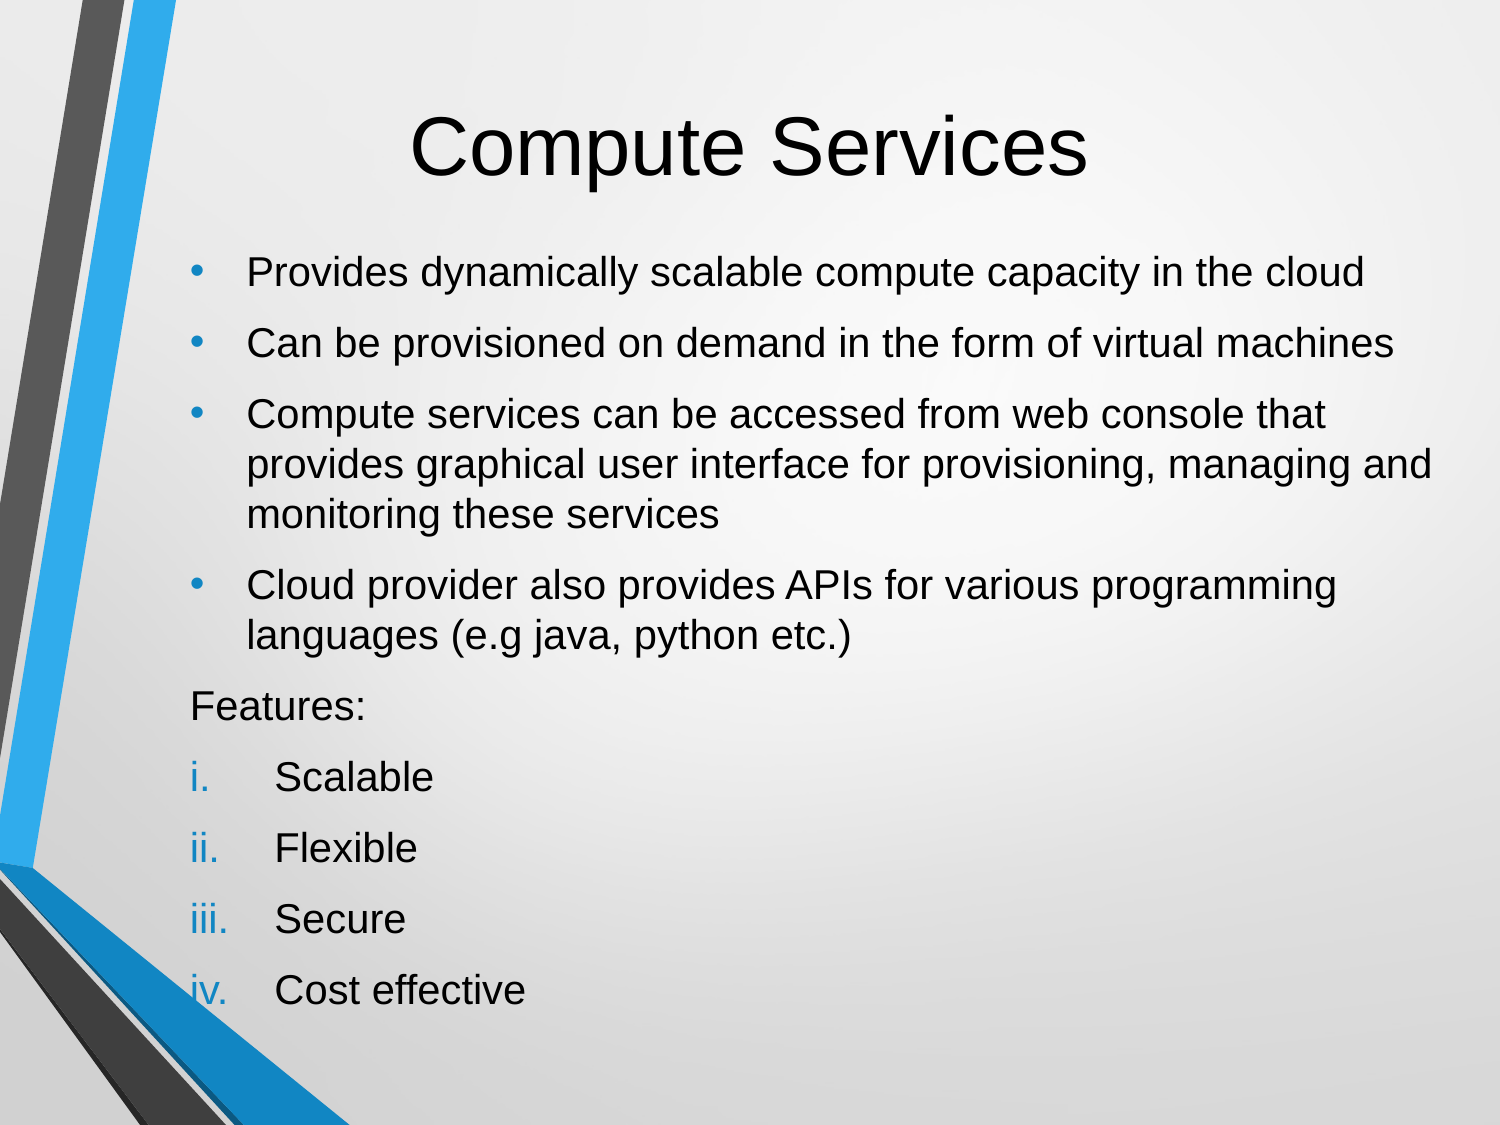

# Compute Services
Provides dynamically scalable compute capacity in the cloud
Can be provisioned on demand in the form of virtual machines
Compute services can be accessed from web console that provides graphical user interface for provisioning, managing and monitoring these services
Cloud provider also provides APIs for various programming languages (e.g java, python etc.)
Features:
Scalable
Flexible
Secure
Cost effective